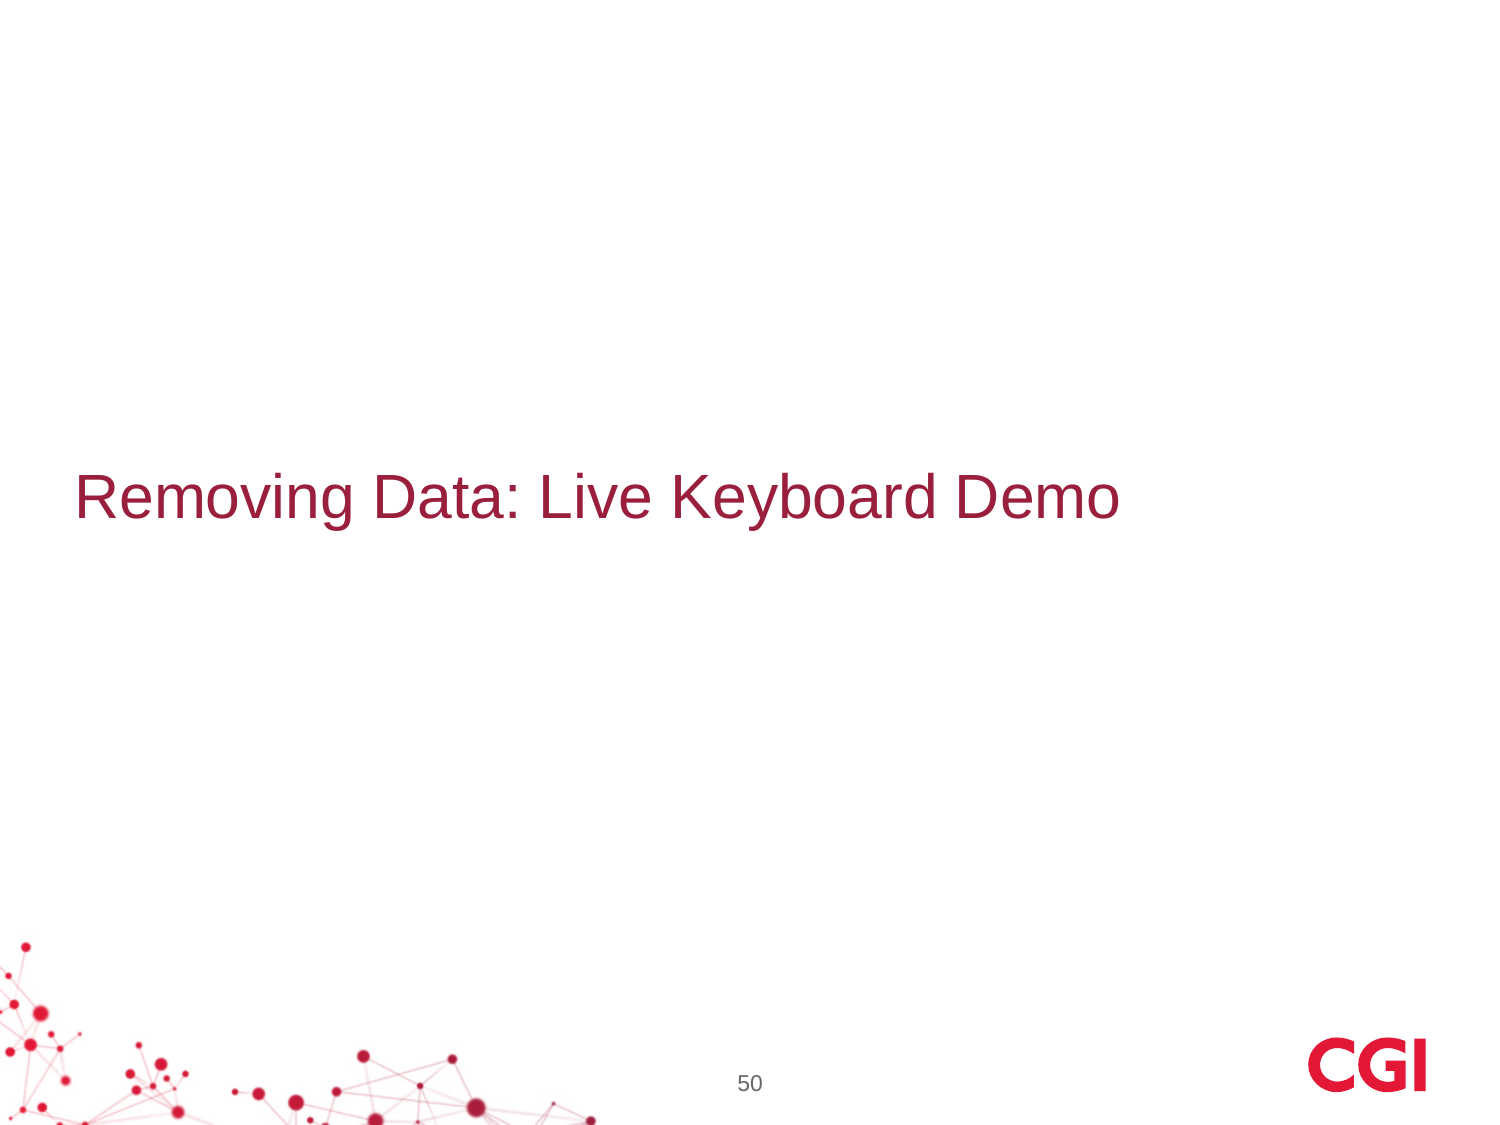

# Removing Data: Live Keyboard Demo
50